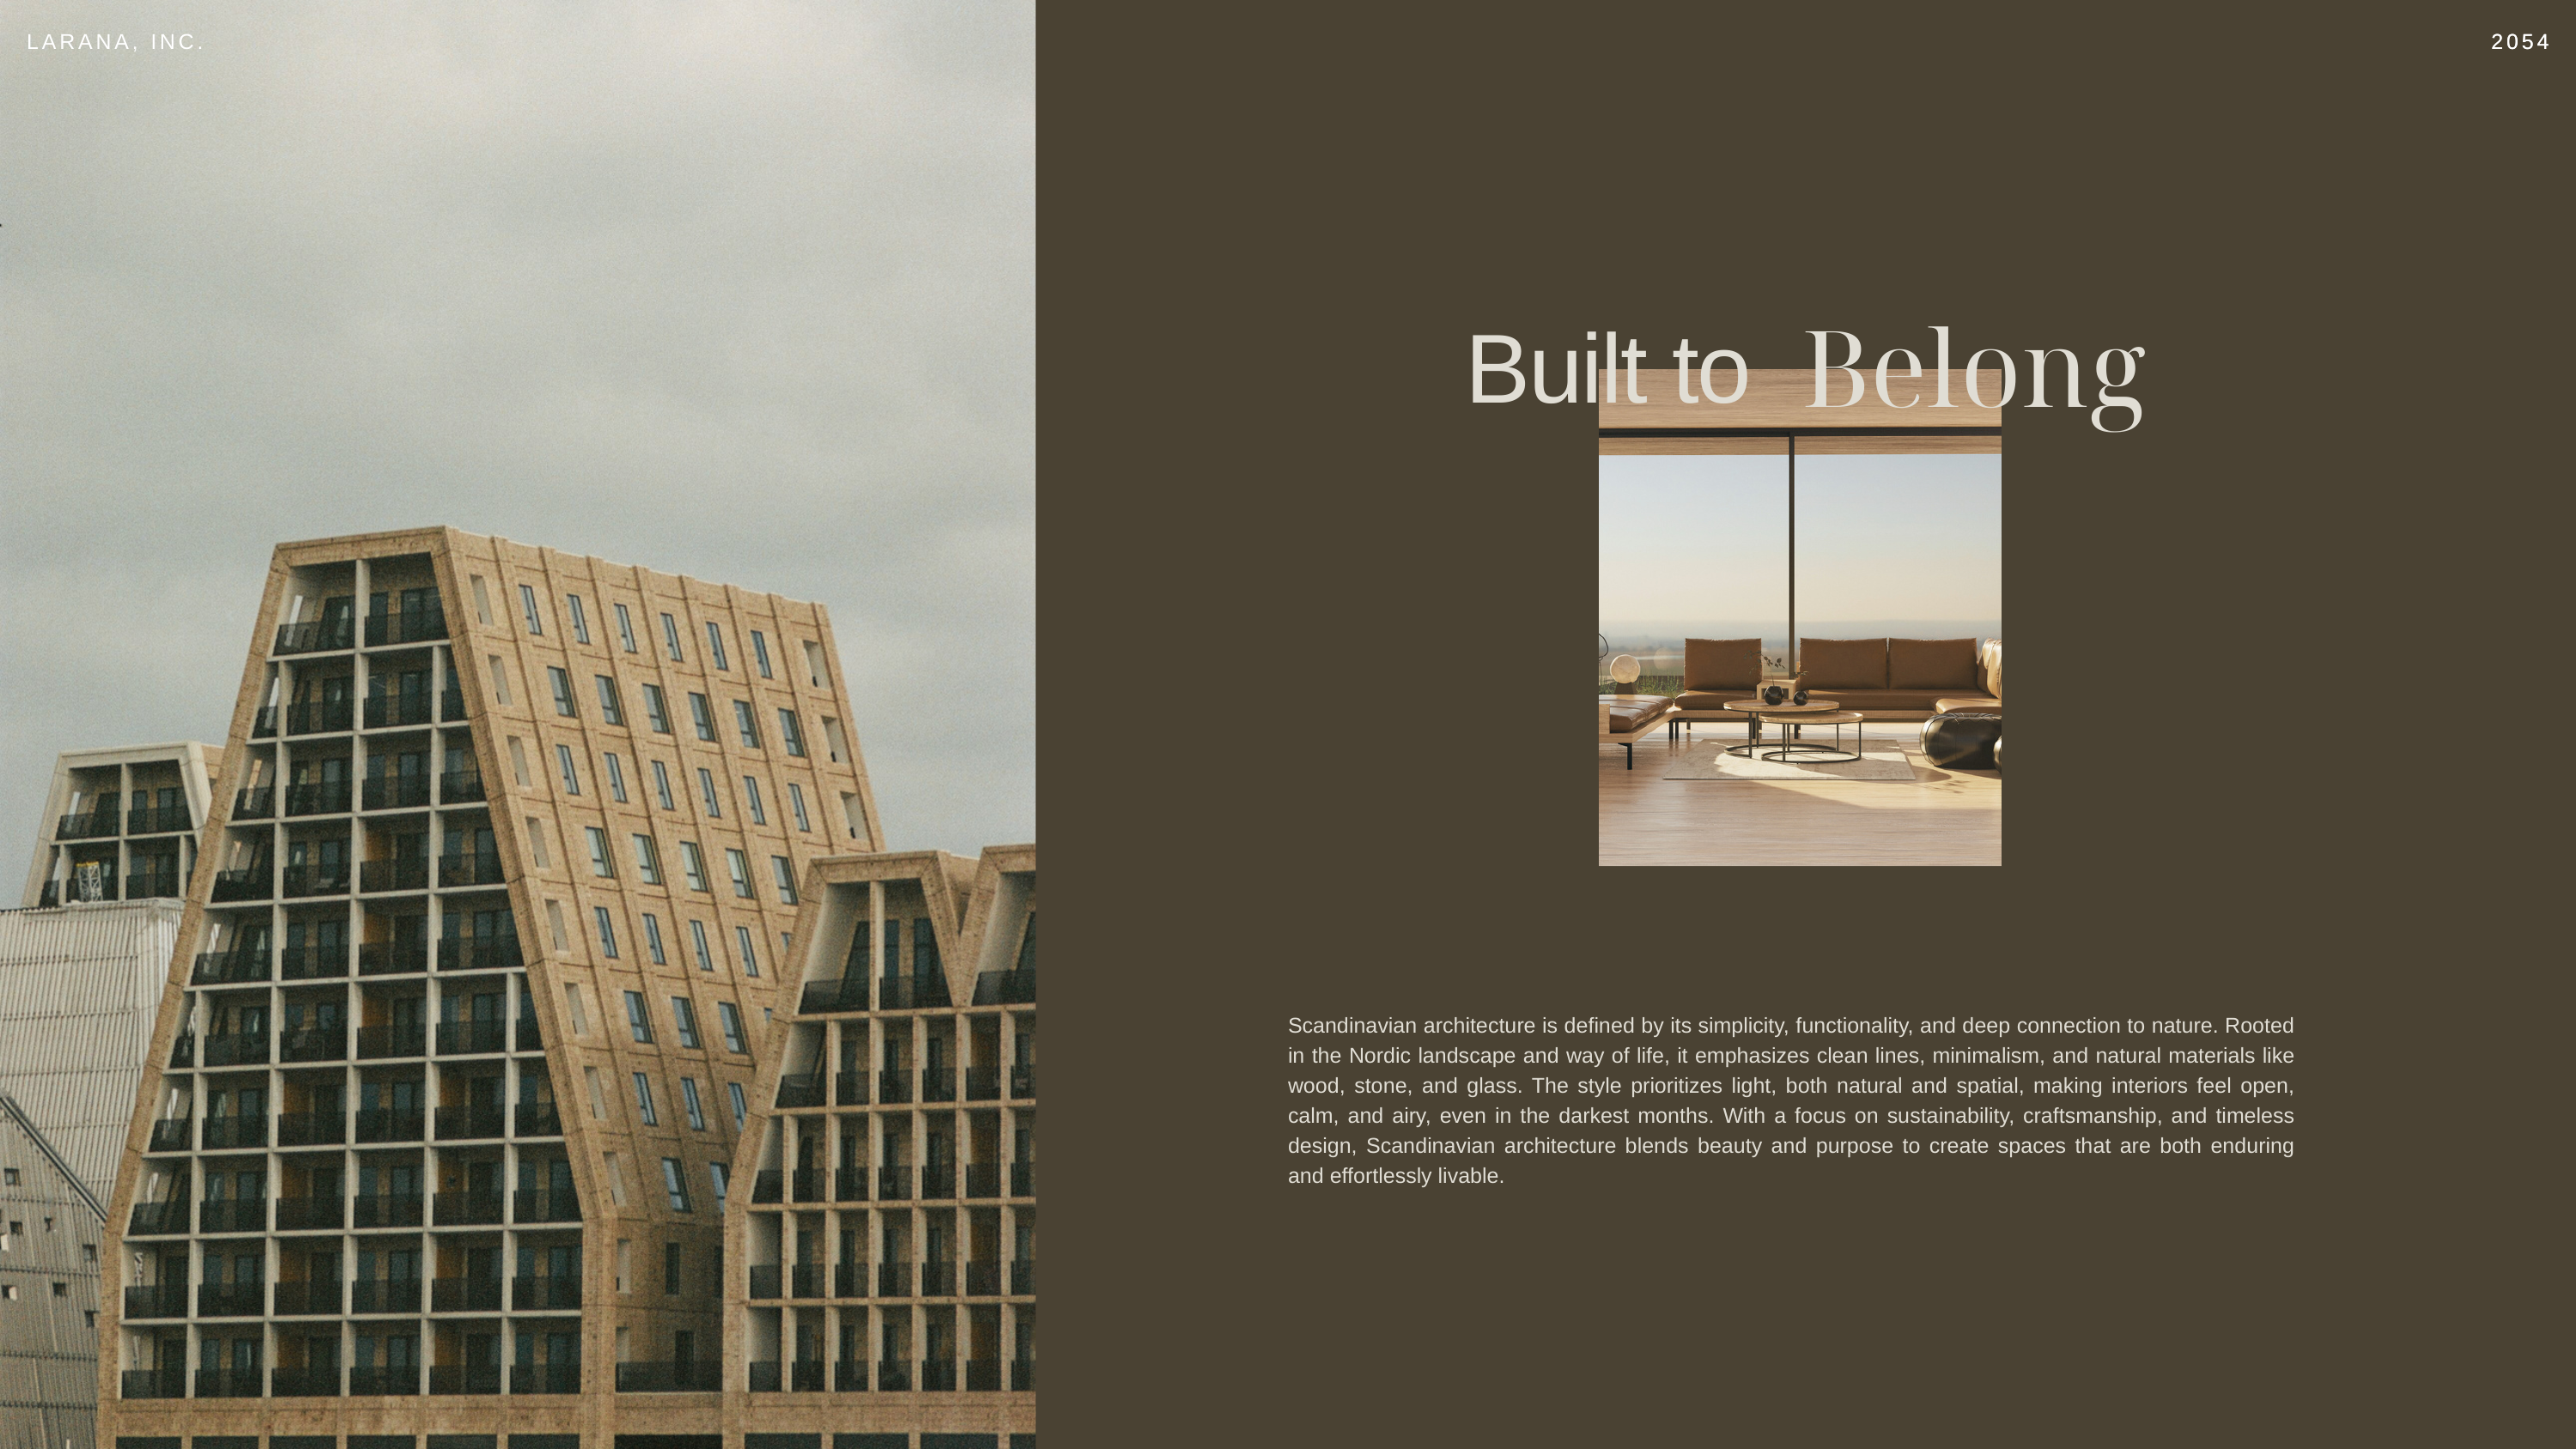

LARANA, INC.
2054
2054
Belong
Built to

Scandinavian architecture is defined by its simplicity, functionality, and deep connection to nature. Rooted in the Nordic landscape and way of life, it emphasizes clean lines, minimalism, and natural materials like wood, stone, and glass. The style prioritizes light, both natural and spatial, making interiors feel open, calm, and airy, even in the darkest months. With a focus on sustainability, craftsmanship, and timeless design, Scandinavian architecture blends beauty and purpose to create spaces that are both enduring and effortlessly livable.